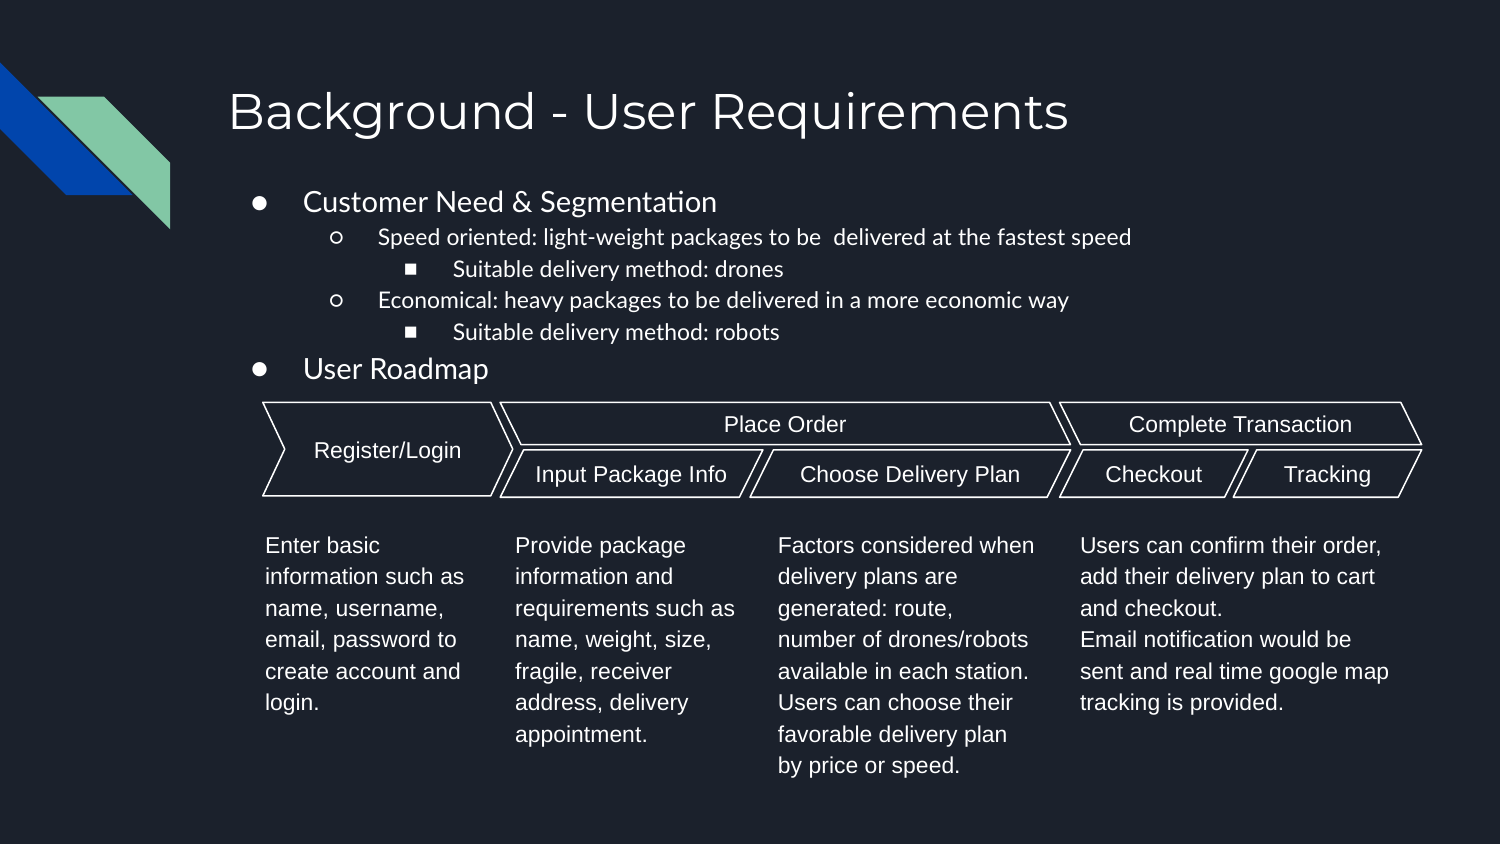

# Background - User Requirements
Customer Need & Segmentation
Speed oriented: light-weight packages to be  delivered at the fastest speed
Suitable delivery method: drones
Economical: heavy packages to be delivered in a more economic way
Suitable delivery method: robots
User Roadmap
Register/Login
Place Order
Complete Transaction
Input Package Info
Choose Delivery Plan
Checkout
Tracking
Enter basic information such as name, username, email, password to create account and login.
Provide package information and requirements such as name, weight, size, fragile, receiver address, delivery appointment.
Factors considered when delivery plans are generated: route, number of drones/robots available in each station. Users can choose their favorable delivery plan by price or speed.

Users can confirm their order, add their delivery plan to cart and checkout.
Email notification would be sent and real time google map tracking is provided.